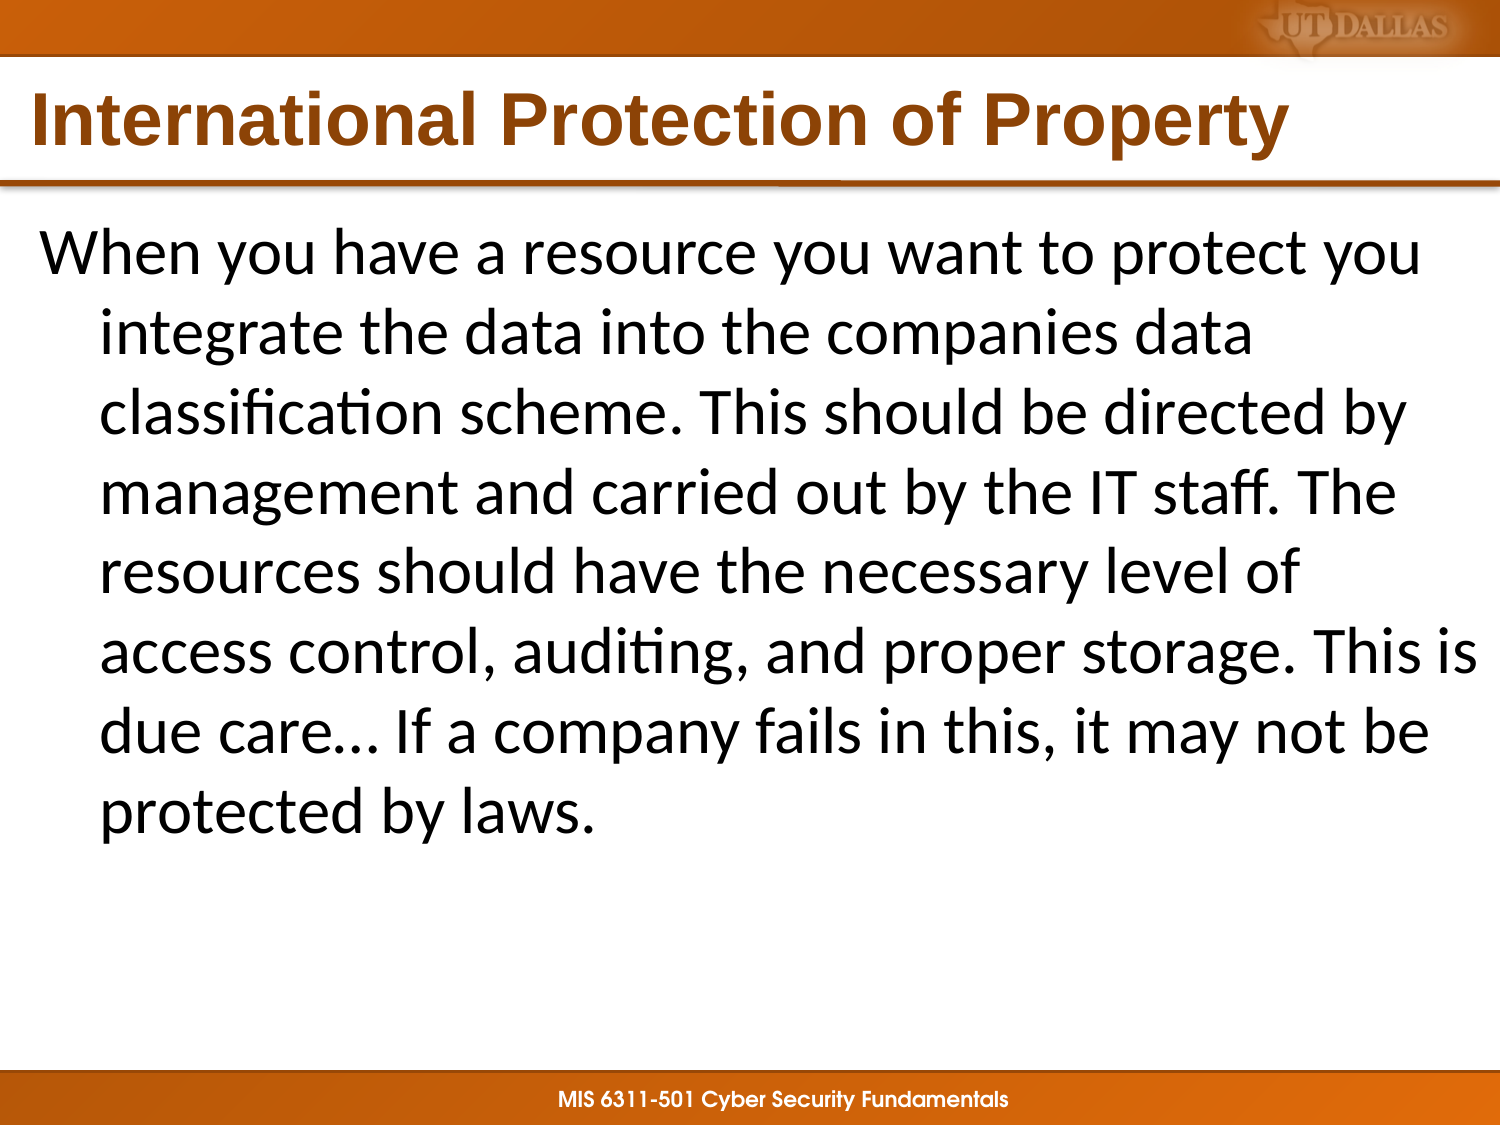

# International Protection of Property
When you have a resource you want to protect you integrate the data into the companies data classification scheme. This should be directed by management and carried out by the IT staff. The resources should have the necessary level of access control, auditing, and proper storage. This is due care… If a company fails in this, it may not be protected by laws.